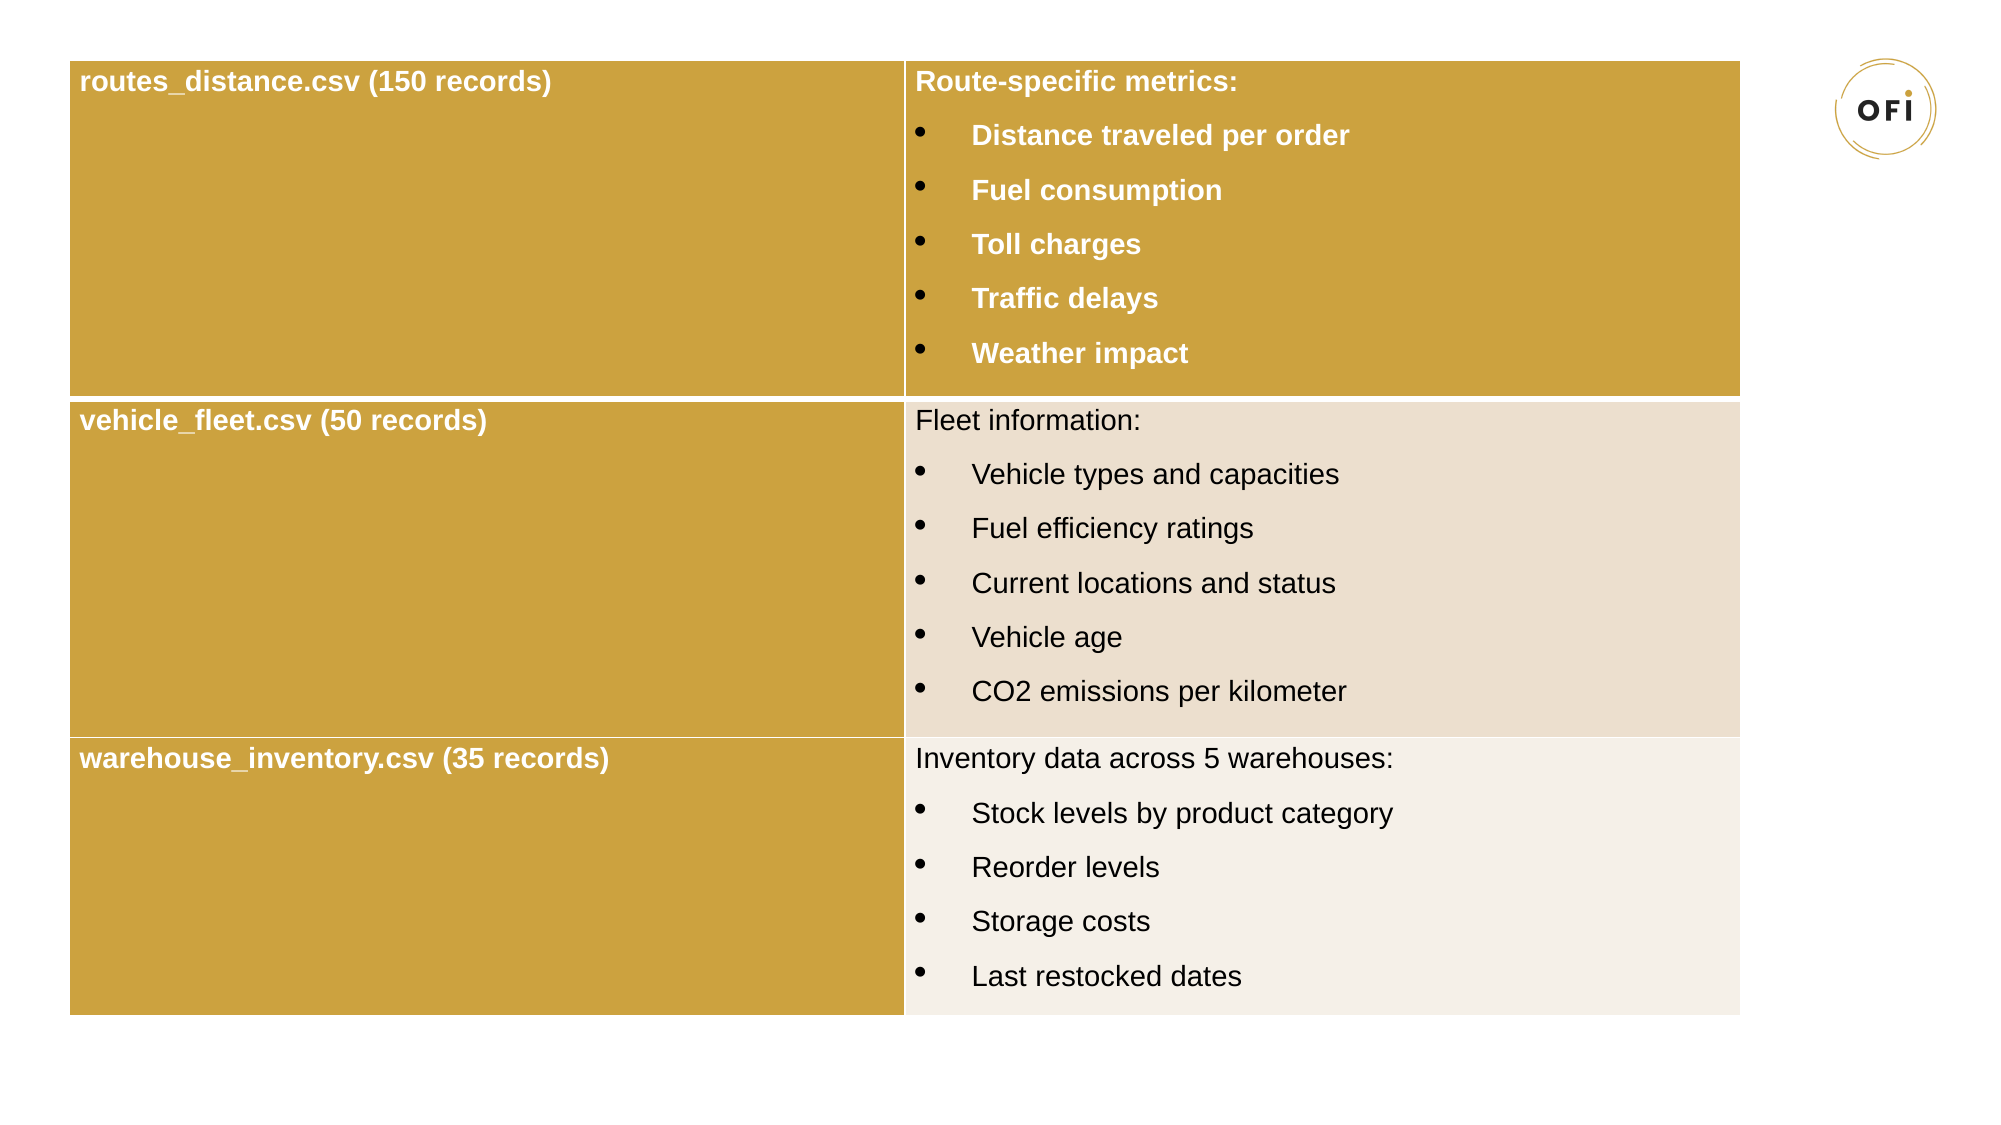

#
| routes\_distance.csv (150 records) | Route-specific metrics: Distance traveled per order Fuel consumption Toll charges Traffic delays Weather impact |
| --- | --- |
| vehicle\_fleet.csv (50 records) | Fleet information: Vehicle types and capacities Fuel efficiency ratings Current locations and status Vehicle age CO2 emissions per kilometer |
| warehouse\_inventory.csv (35 records) | Inventory data across 5 warehouses: Stock levels by product category Reorder levels Storage costs Last restocked dates |